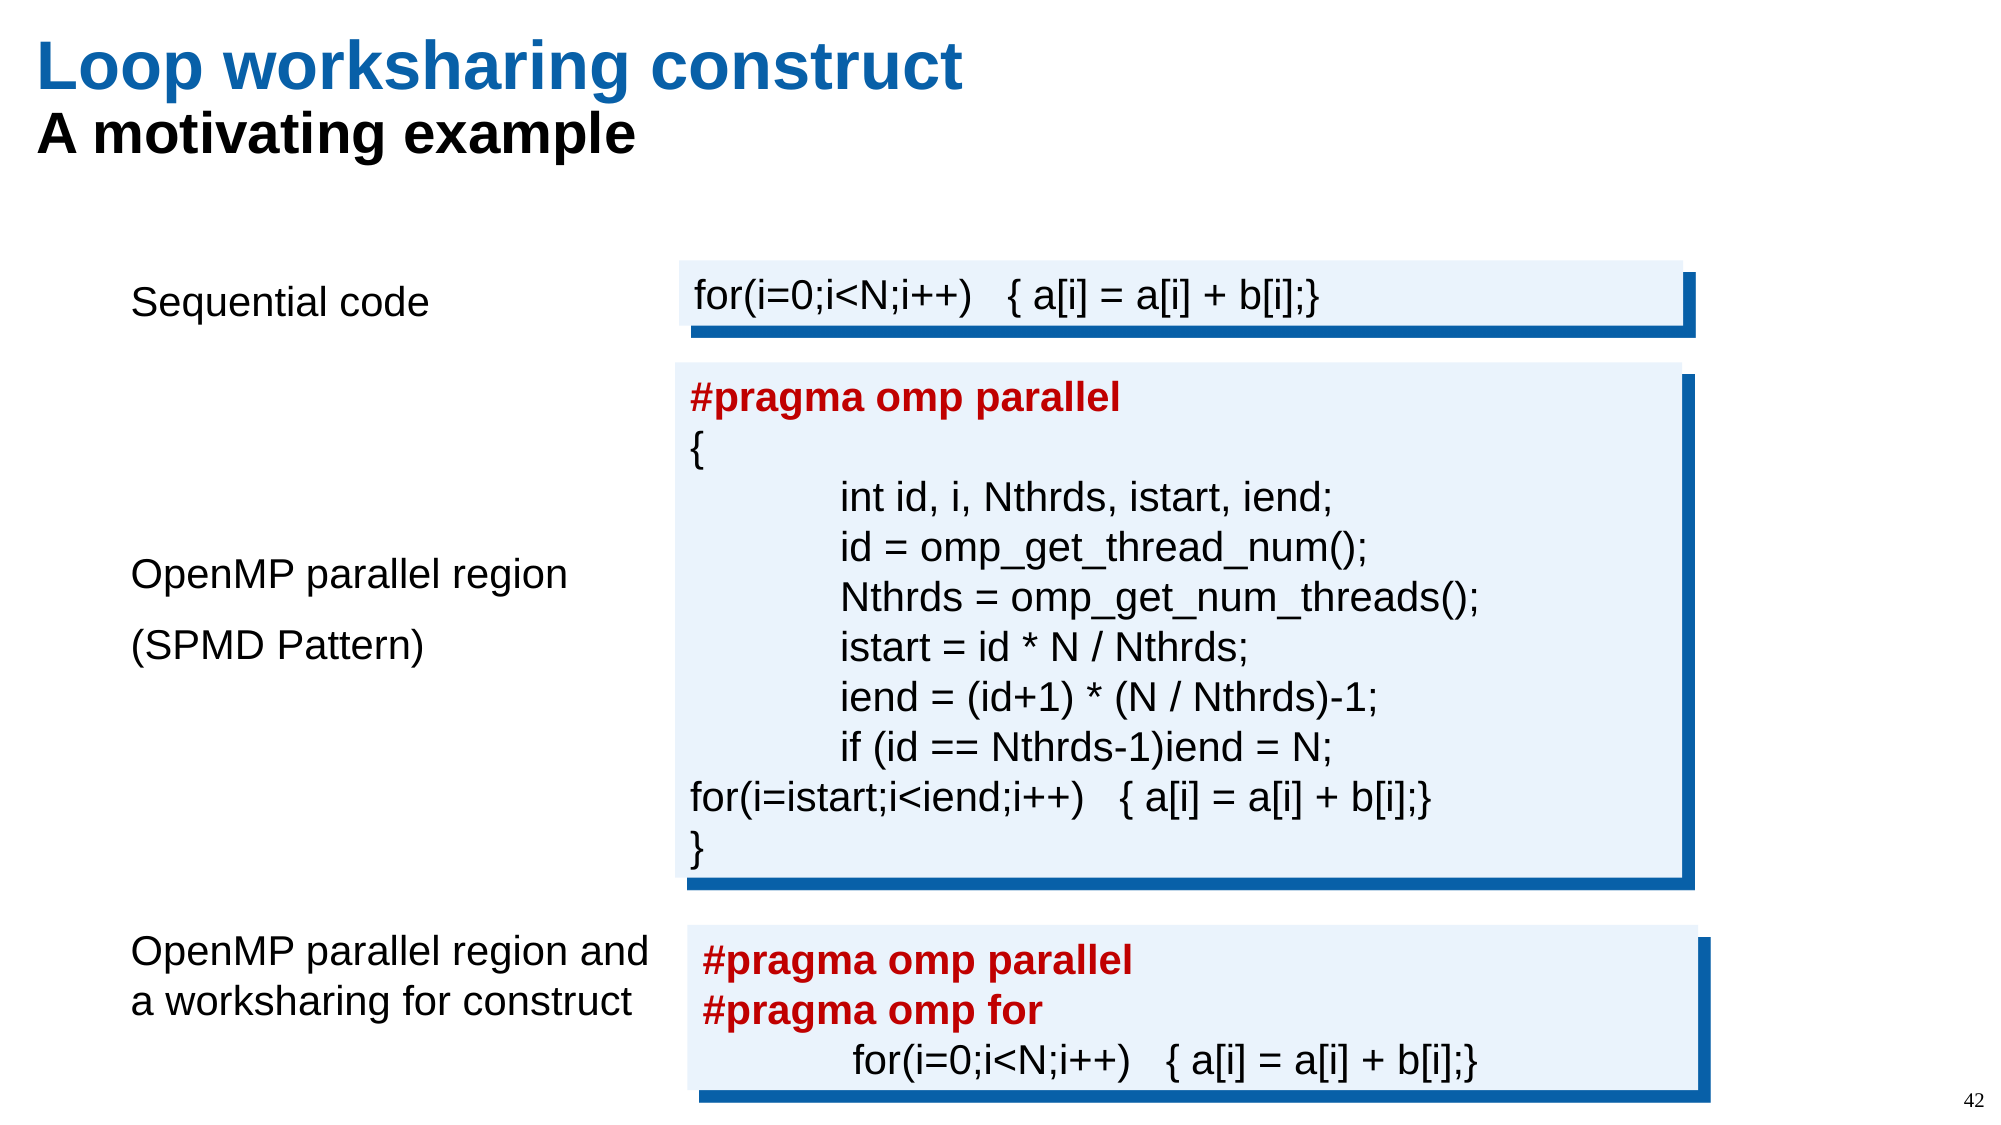

# Loop worksharing construct A motivating example
for(i=0;i<N;i++)   { a[i] = a[i] + b[i];}
Sequential code
#pragma omp parallel
{
	int id, i, Nthrds, istart, iend;
	id = omp_get_thread_num();
	Nthrds = omp_get_num_threads();
	istart = id * N / Nthrds;
	iend = (id+1) * (N / Nthrds)-1;
	if (id == Nthrds-1)iend = N;	for(i=istart;i<iend;i++)   { a[i] = a[i] + b[i];}
}
OpenMP parallel region
(SPMD Pattern)
OpenMP parallel region and a worksharing for construct
#pragma omp parallel
#pragma omp for
	for(i=0;i<N;i++)   { a[i] = a[i] + b[i];}
42